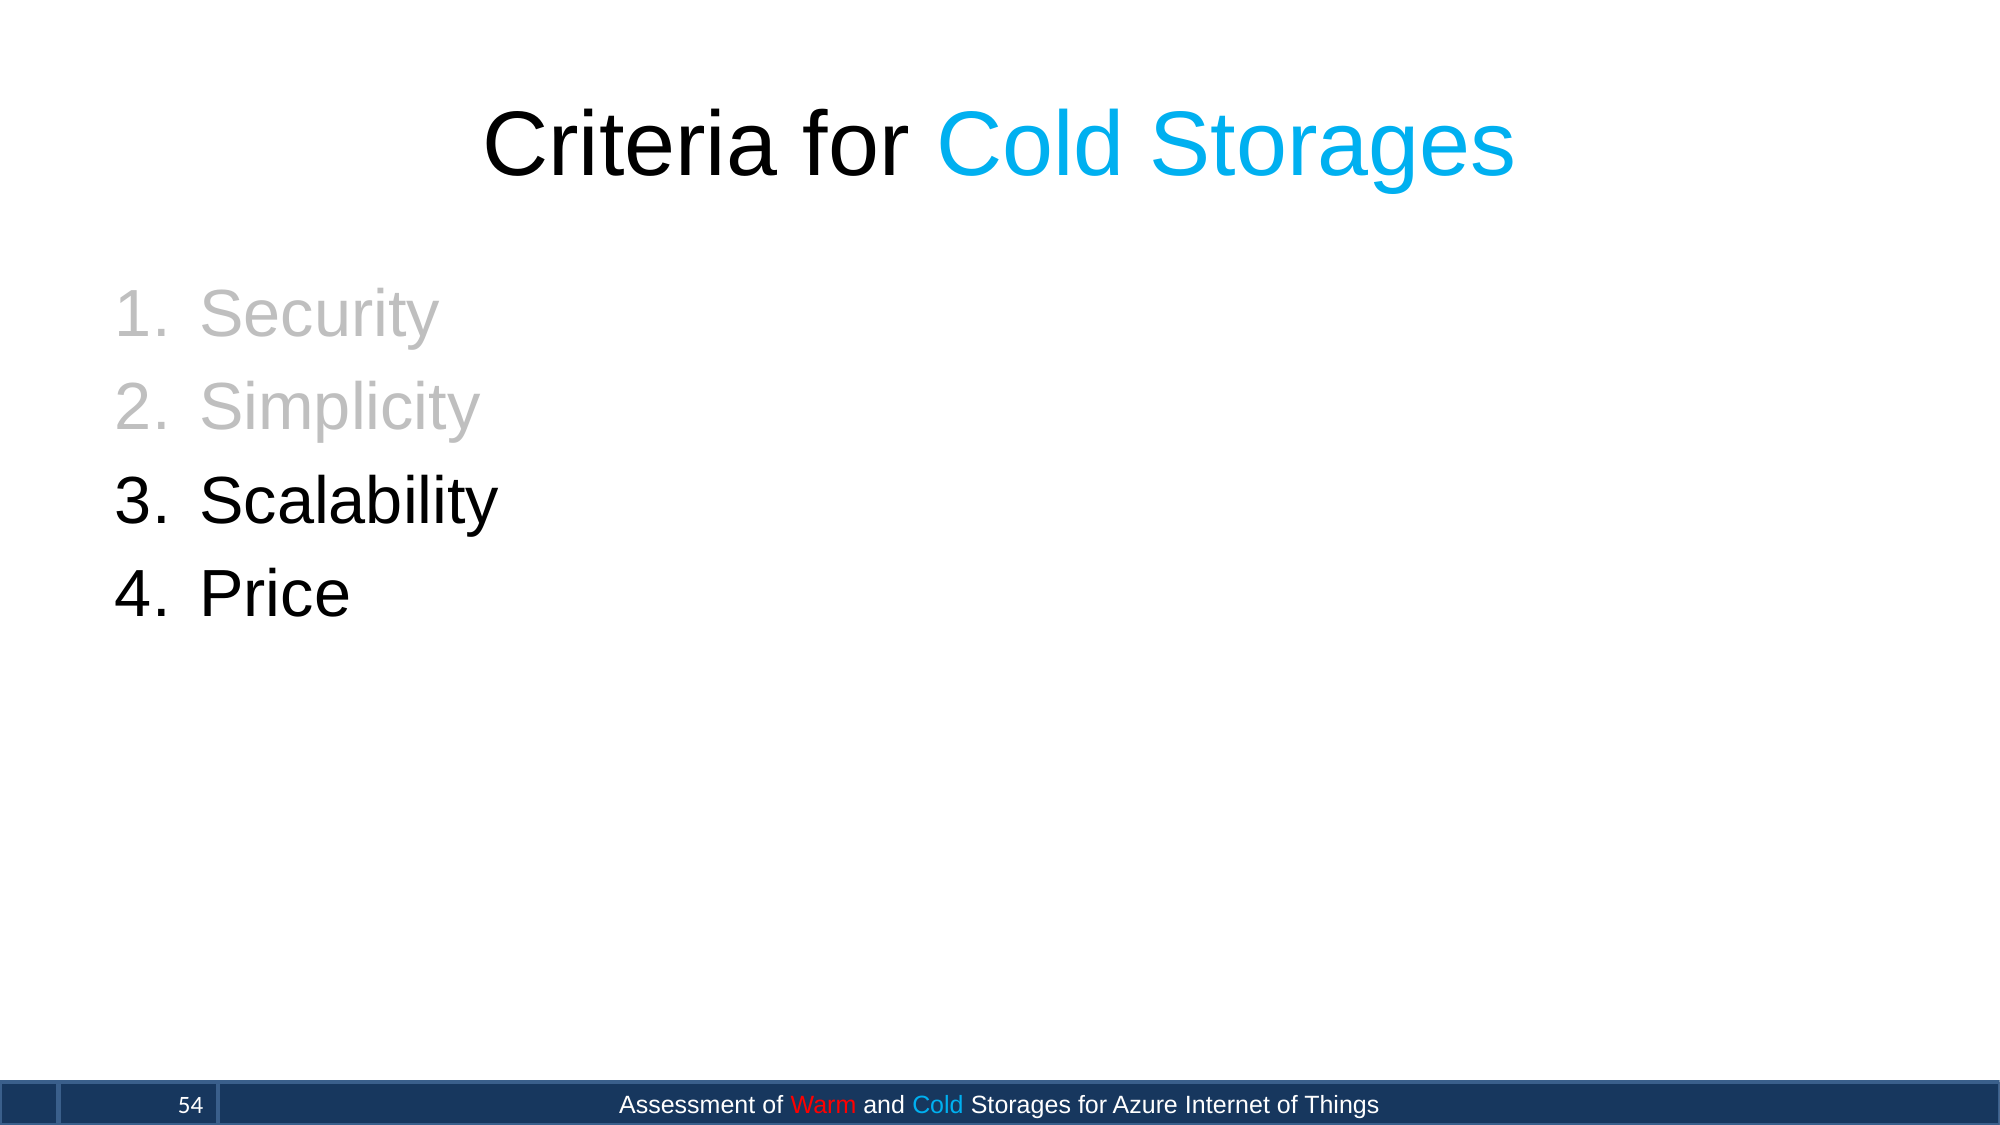

# Criteria for Cold Storages
Security
Simplicity
Scalability
Price
Assessment of Warm and Cold Storages for Azure Internet of Things
54